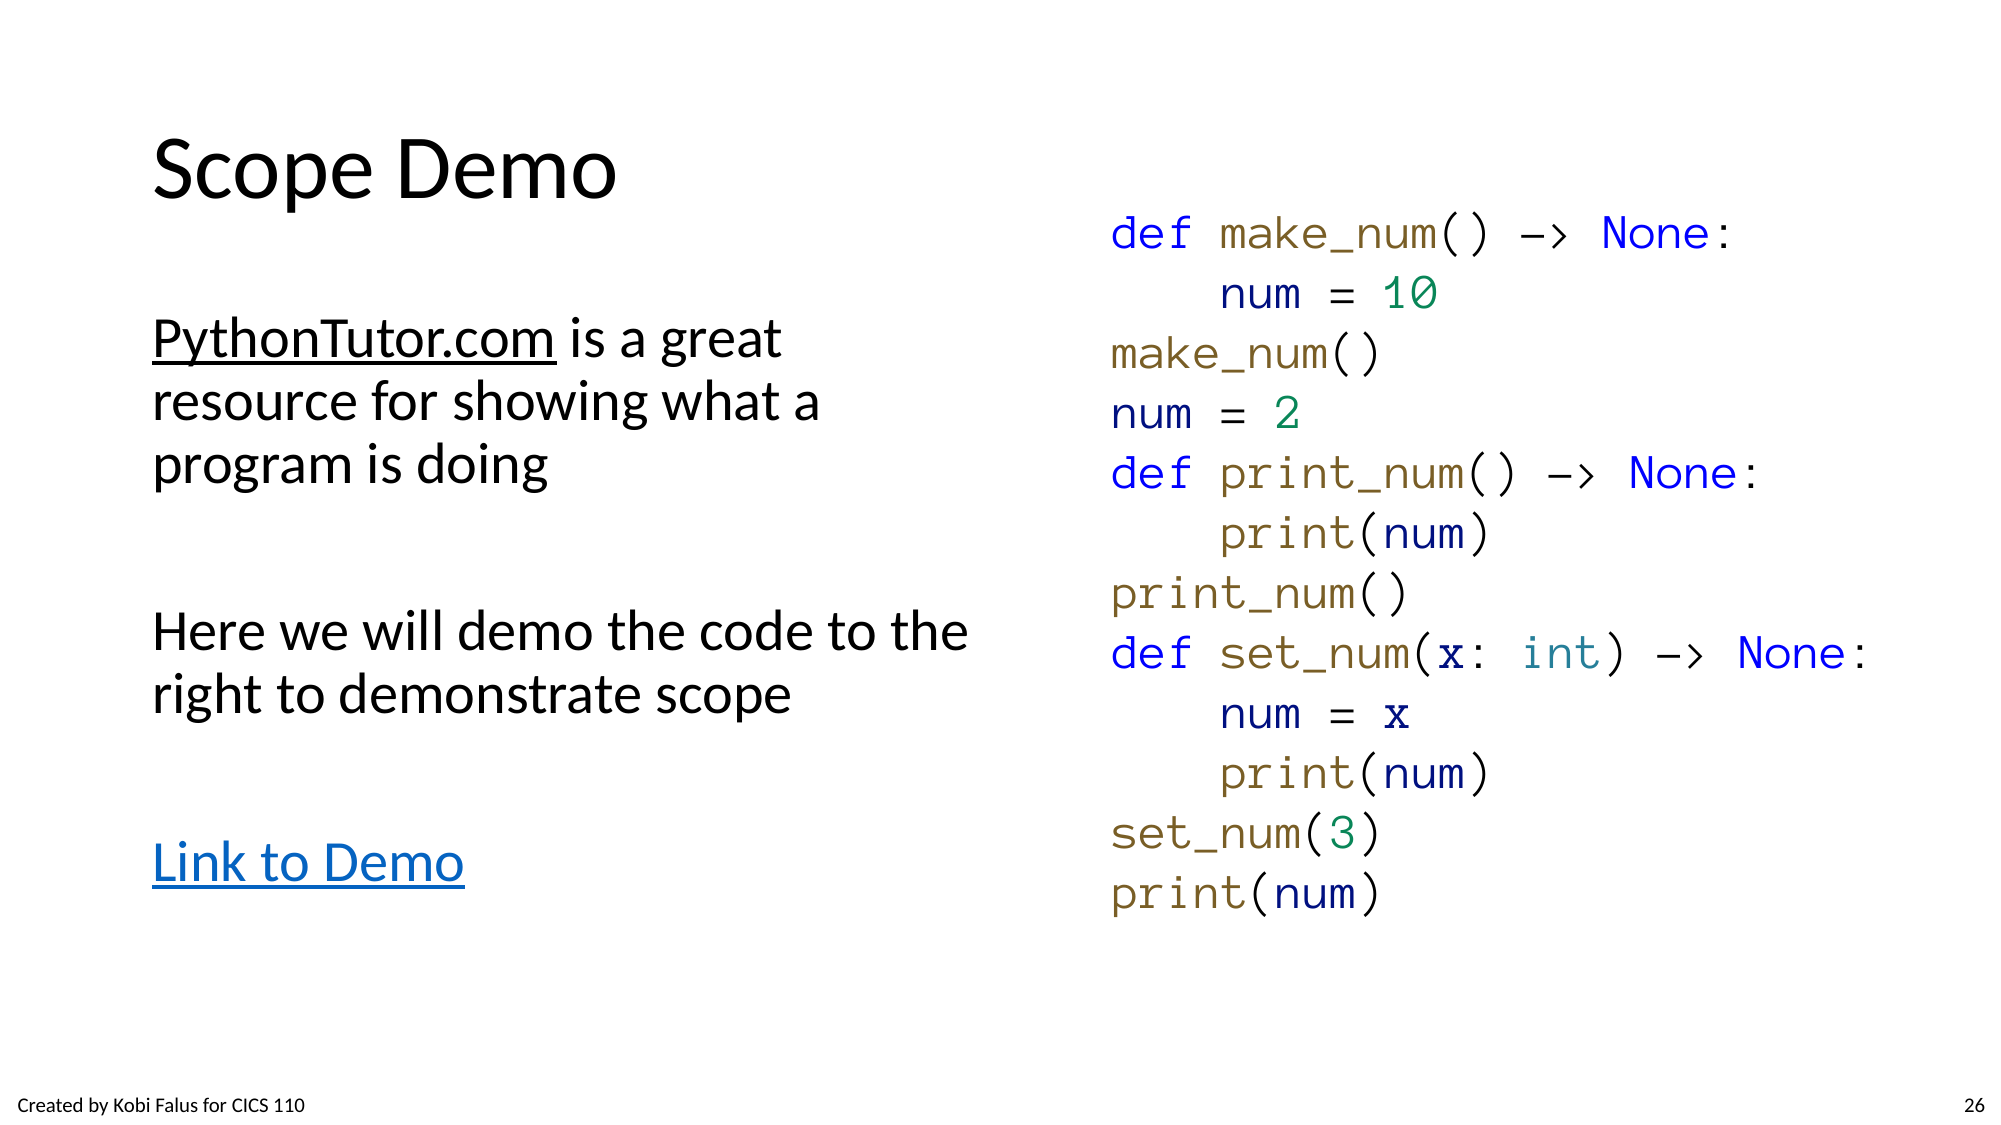

# Scope Demo
def make_num() -> None:
    num = 10
make_num()
num = 2
def print_num() -> None:
    print(num)
print_num()
def set_num(x: int) -> None:
    num = x
    print(num)
set_num(3)
print(num)
PythonTutor.com is a great resource for showing what a program is doing

Here we will demo the code to the right to demonstrate scope

Link to Demo